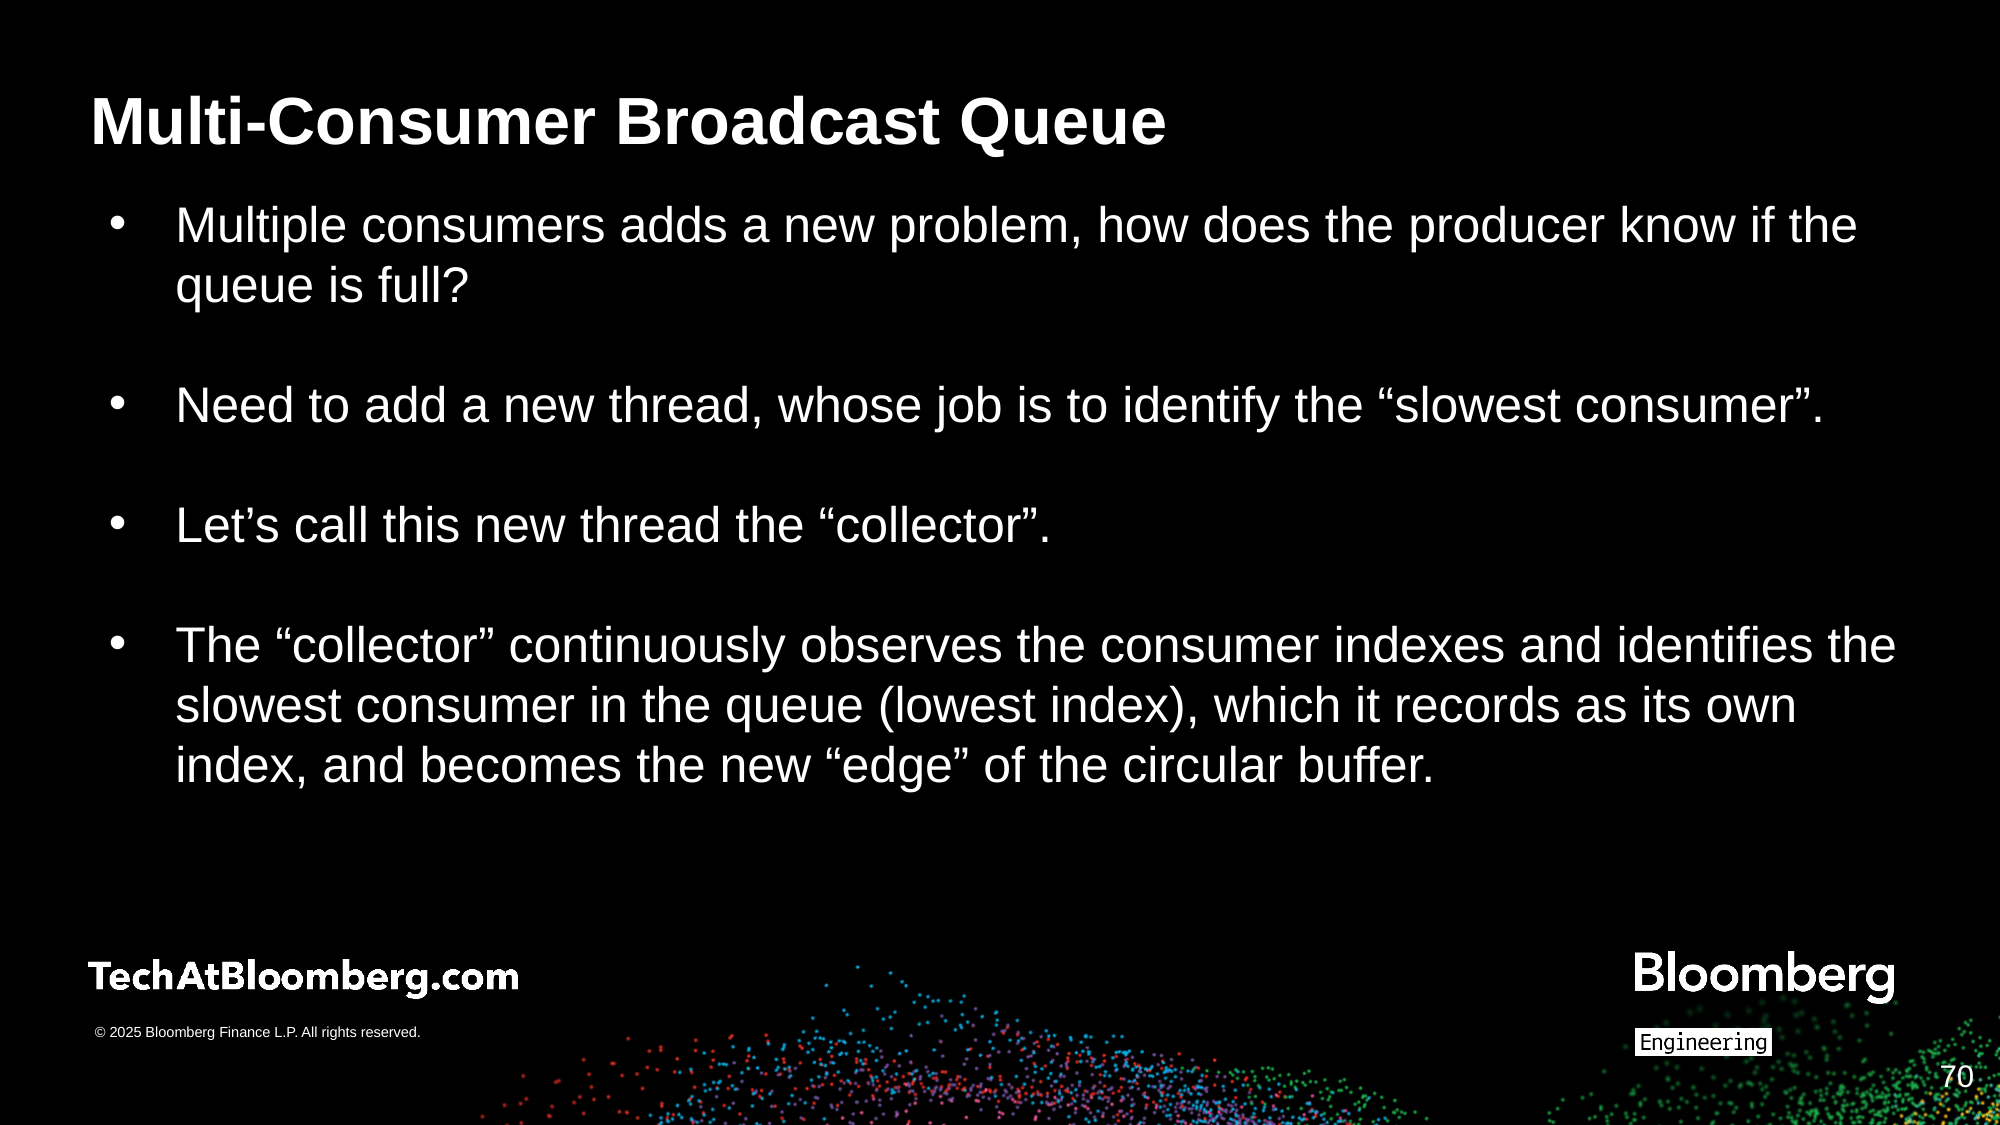

# Multi-Consumer Broadcast Queue
Multiple consumers adds a new problem, how does the producer know if the queue is full?

Need to add a new thread, whose job is to identify the “slowest consumer”.

Let’s call this new thread the “collector”.

The “collector” continuously observes the consumer indexes and identifies the slowest consumer in the queue (lowest index), which it records as its own index, and becomes the new “edge” of the circular buffer.
70